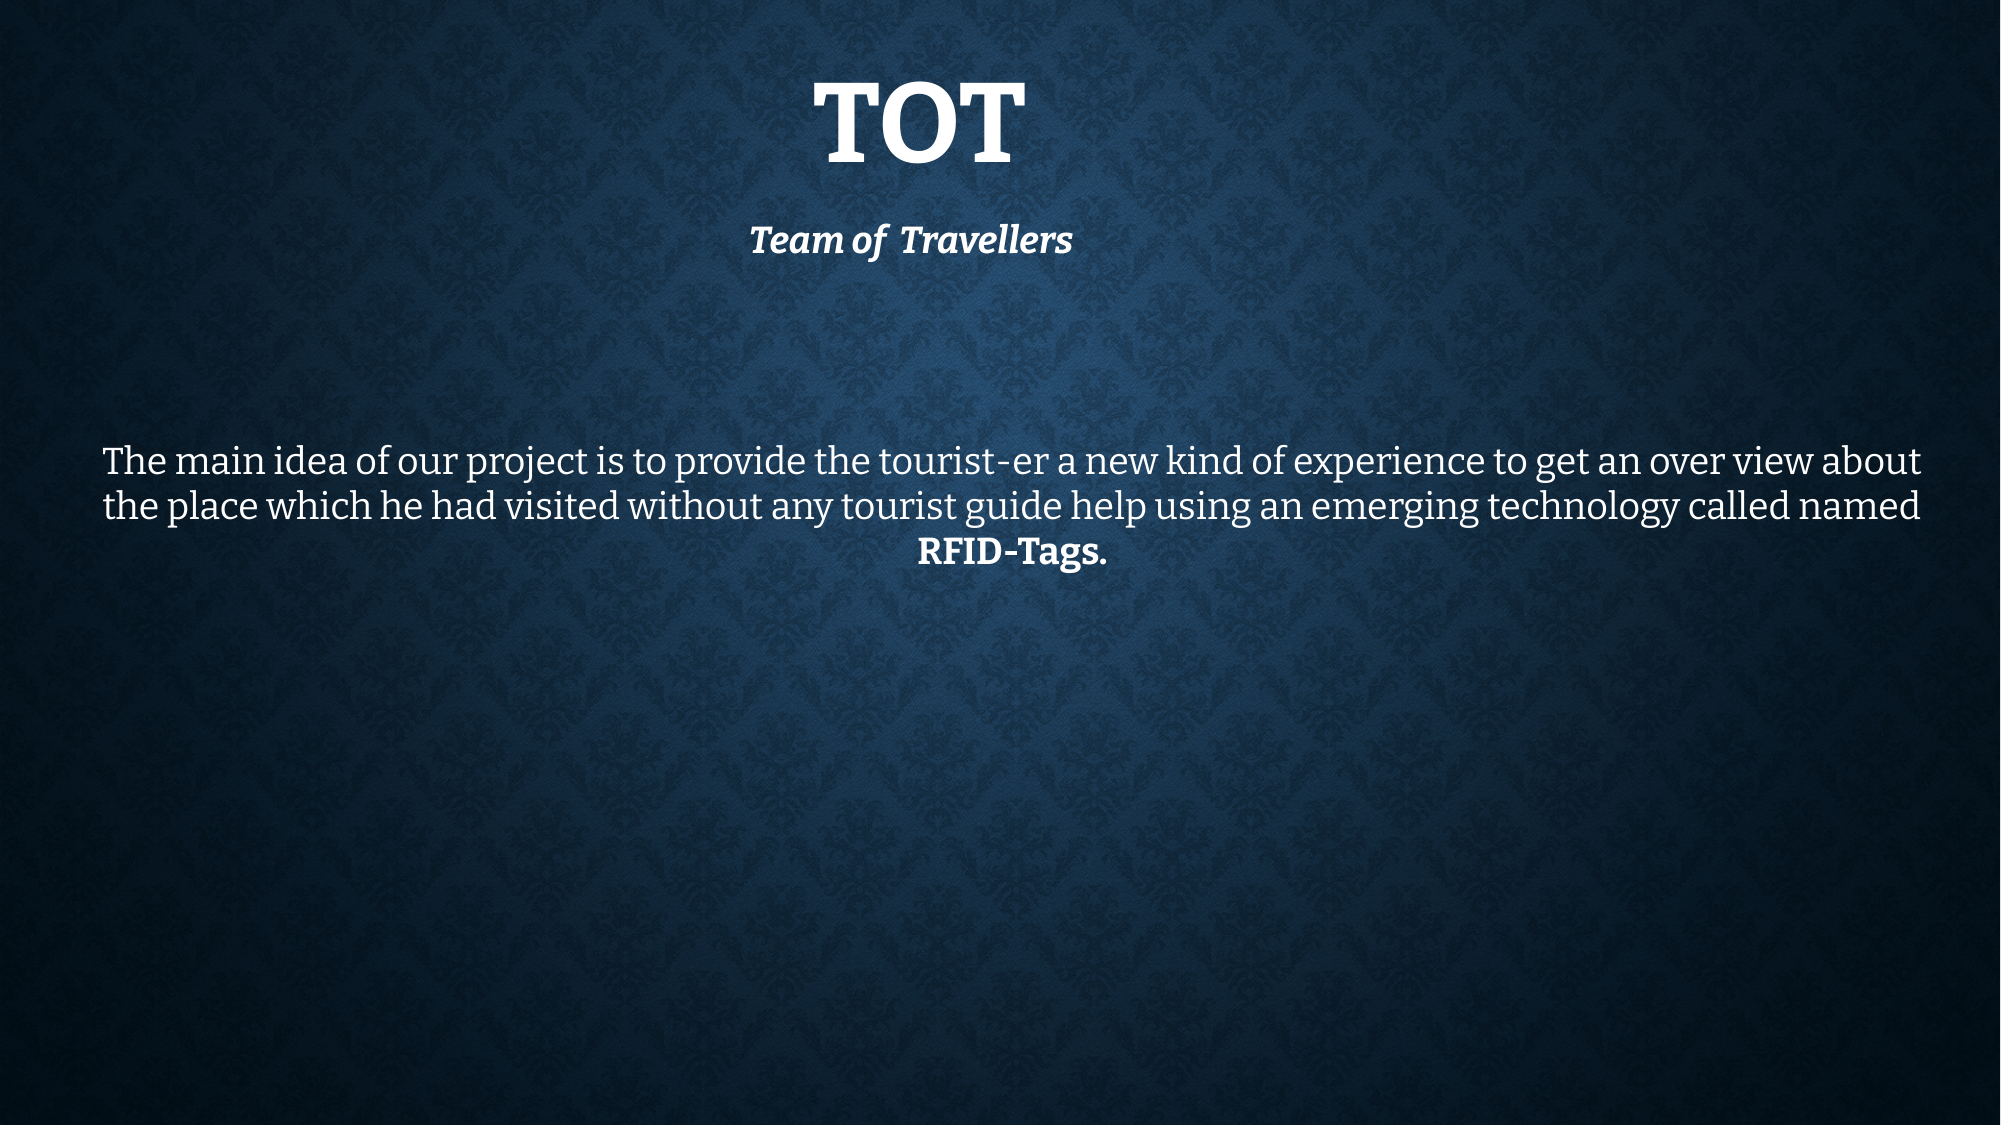

TOT
Team of  Travellers
The main idea of our project is to provide the tourist-er a new kind of experience to get an over view about the place which he had visited without any tourist guide help using an emerging technology called named RFID-Tags.